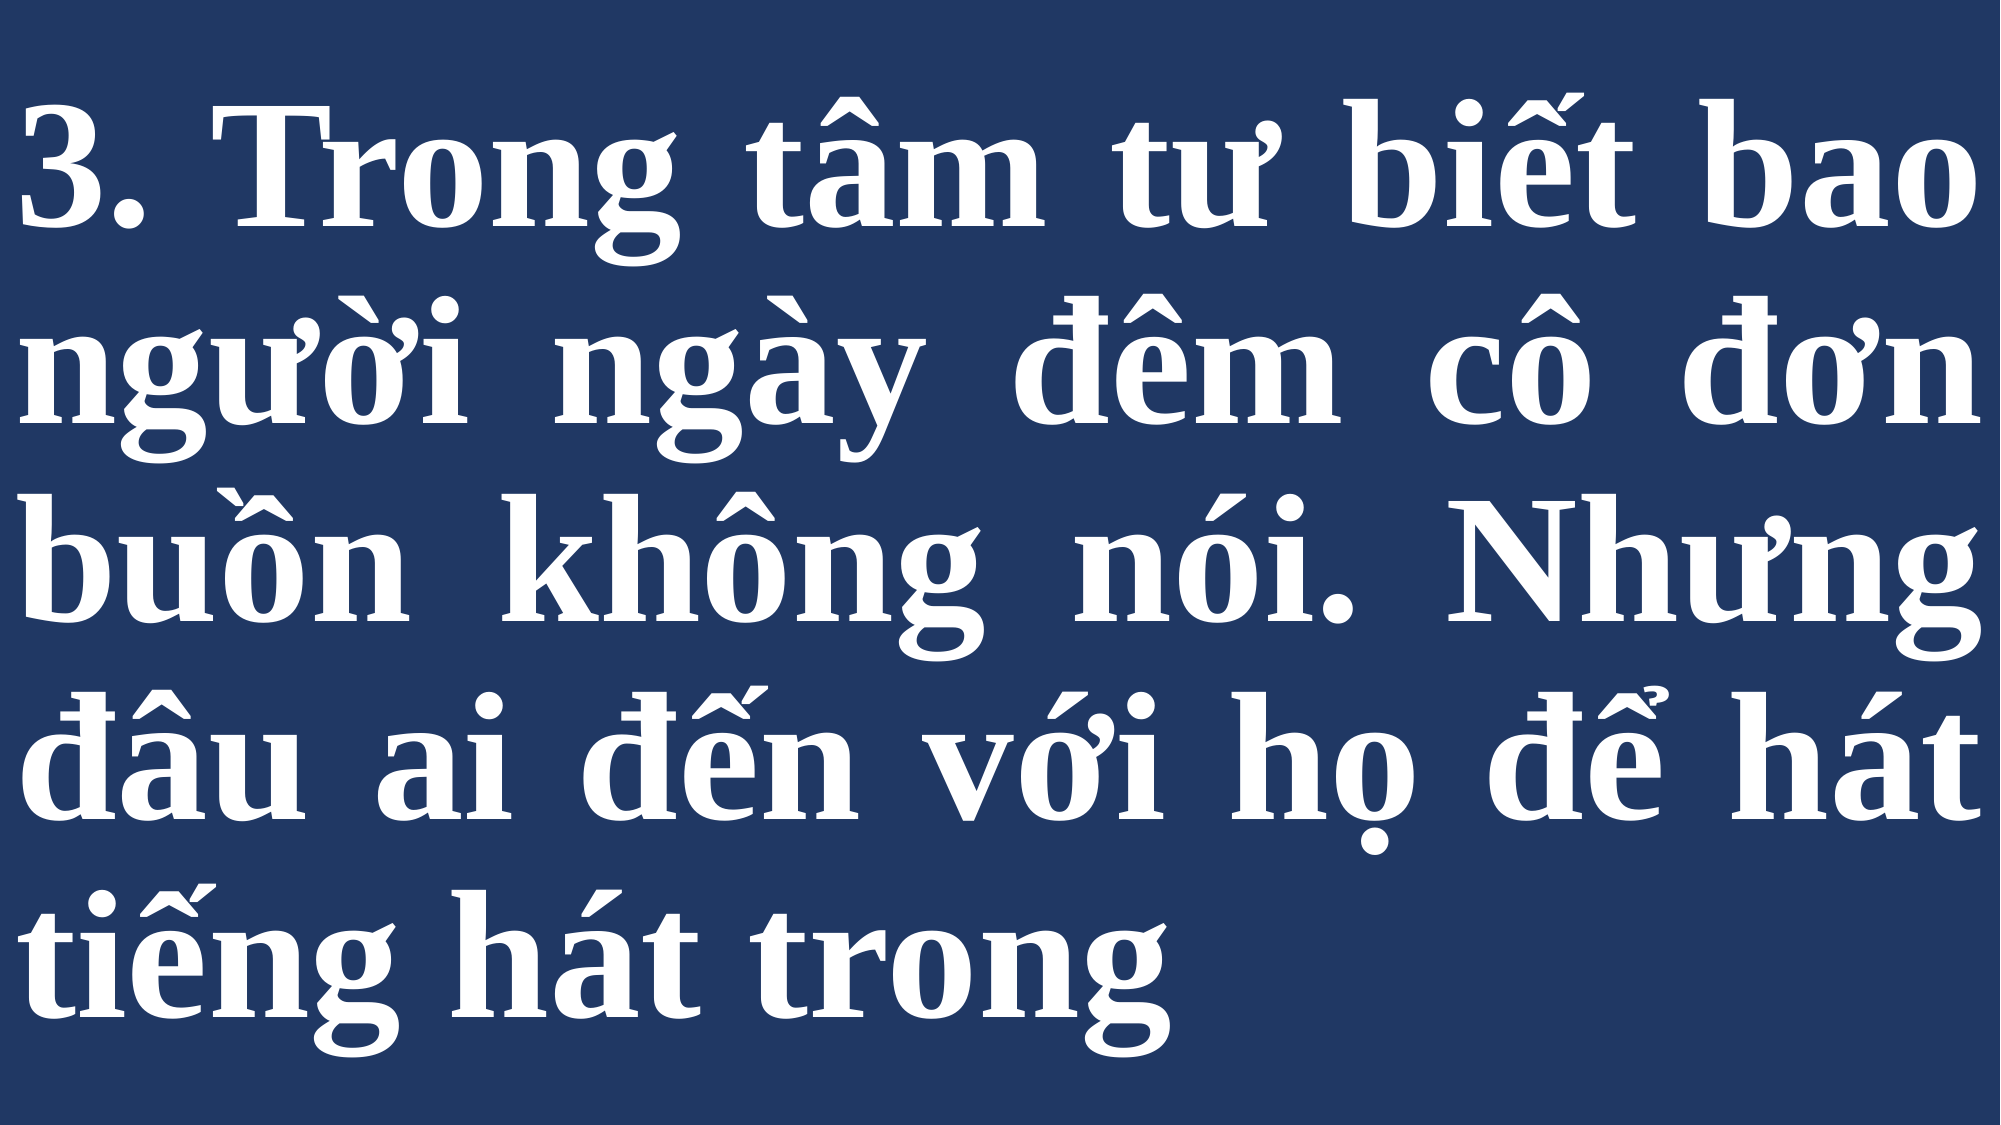

# 3. Trong tâm tư biết bao người ngày đêm cô đơn buồn không nói. Nhưng đâu ai đến với họ để hát tiếng hát trong